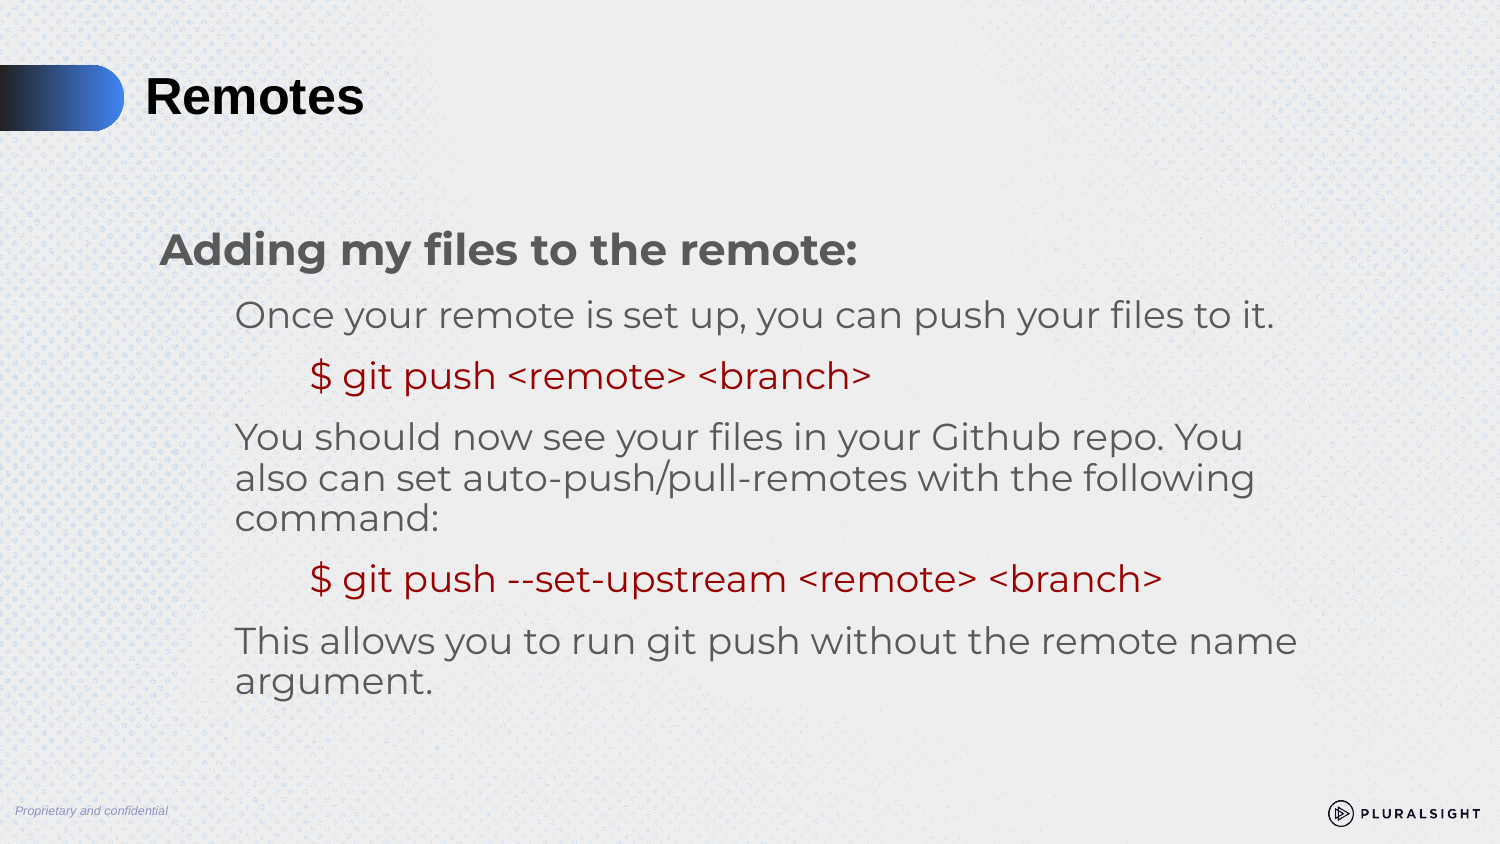

# Remotes
Adding my files to the remote:
Once your remote is set up, you can push your files to it.
$ git push <remote> <branch>
You should now see your files in your Github repo. You also can set auto-push/pull-remotes with the following command:
$ git push --set-upstream <remote> <branch>
This allows you to run git push without the remote name argument.